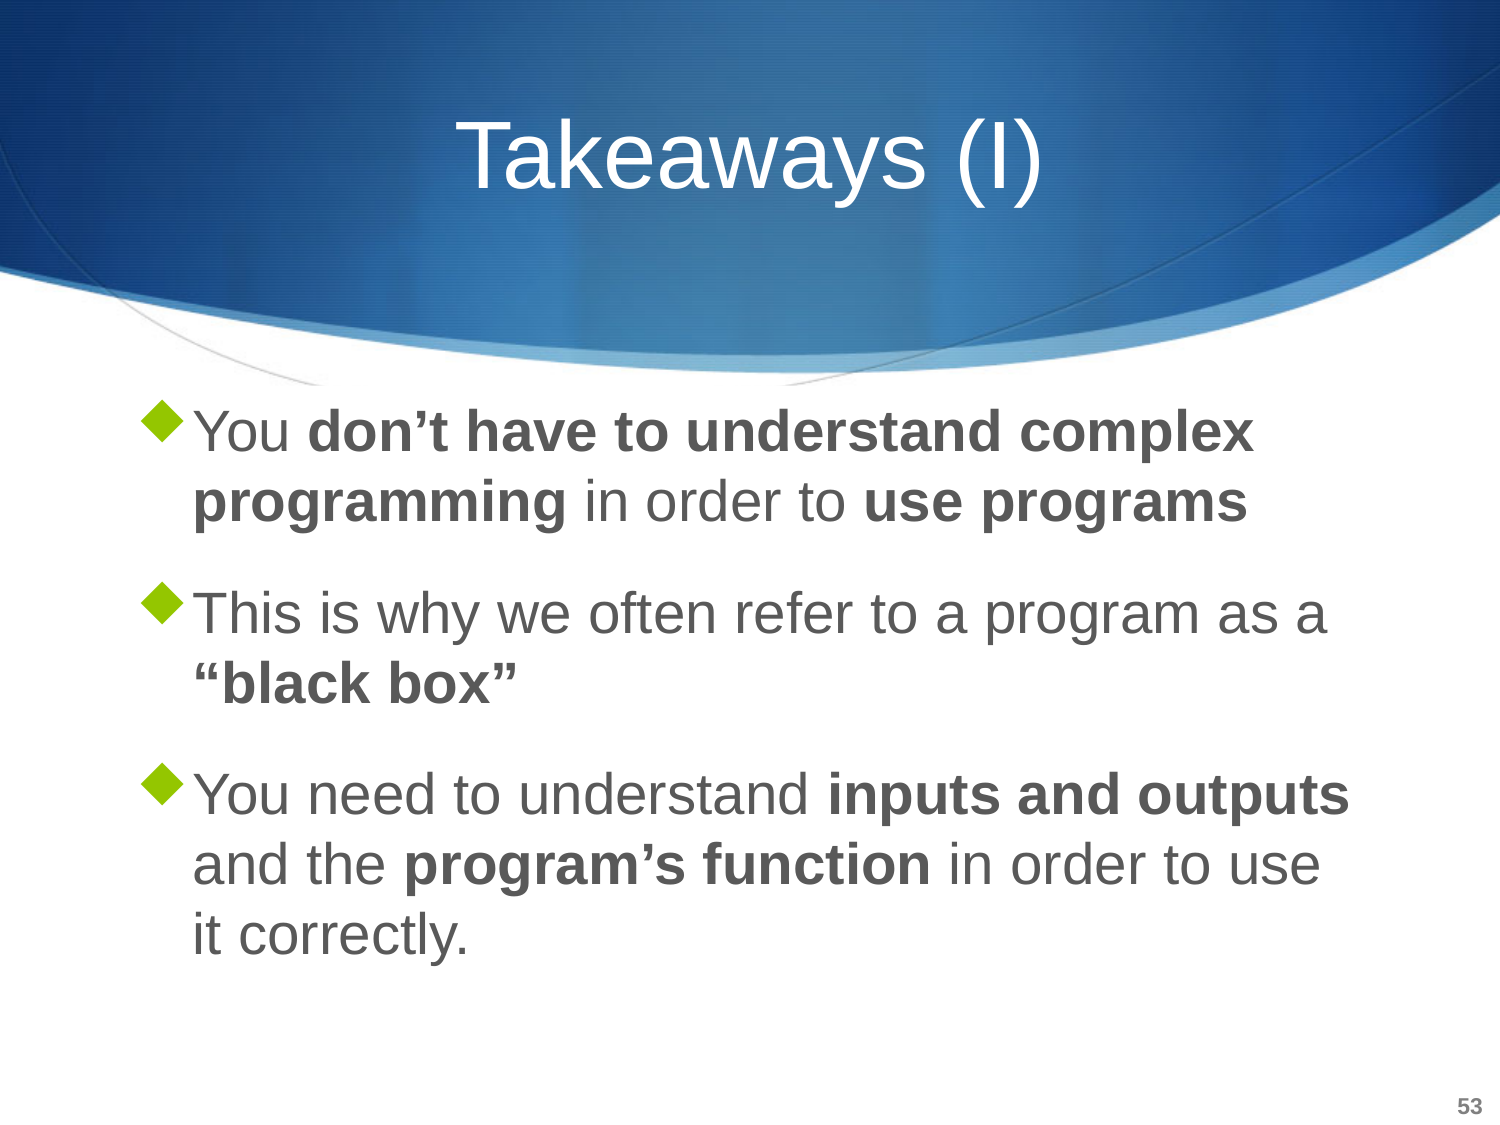

# Takeaways (I)
You don’t have to understand complex programming in order to use programs
This is why we often refer to a program as a “black box”
You need to understand inputs and outputs and the program’s function in order to use it correctly.
53